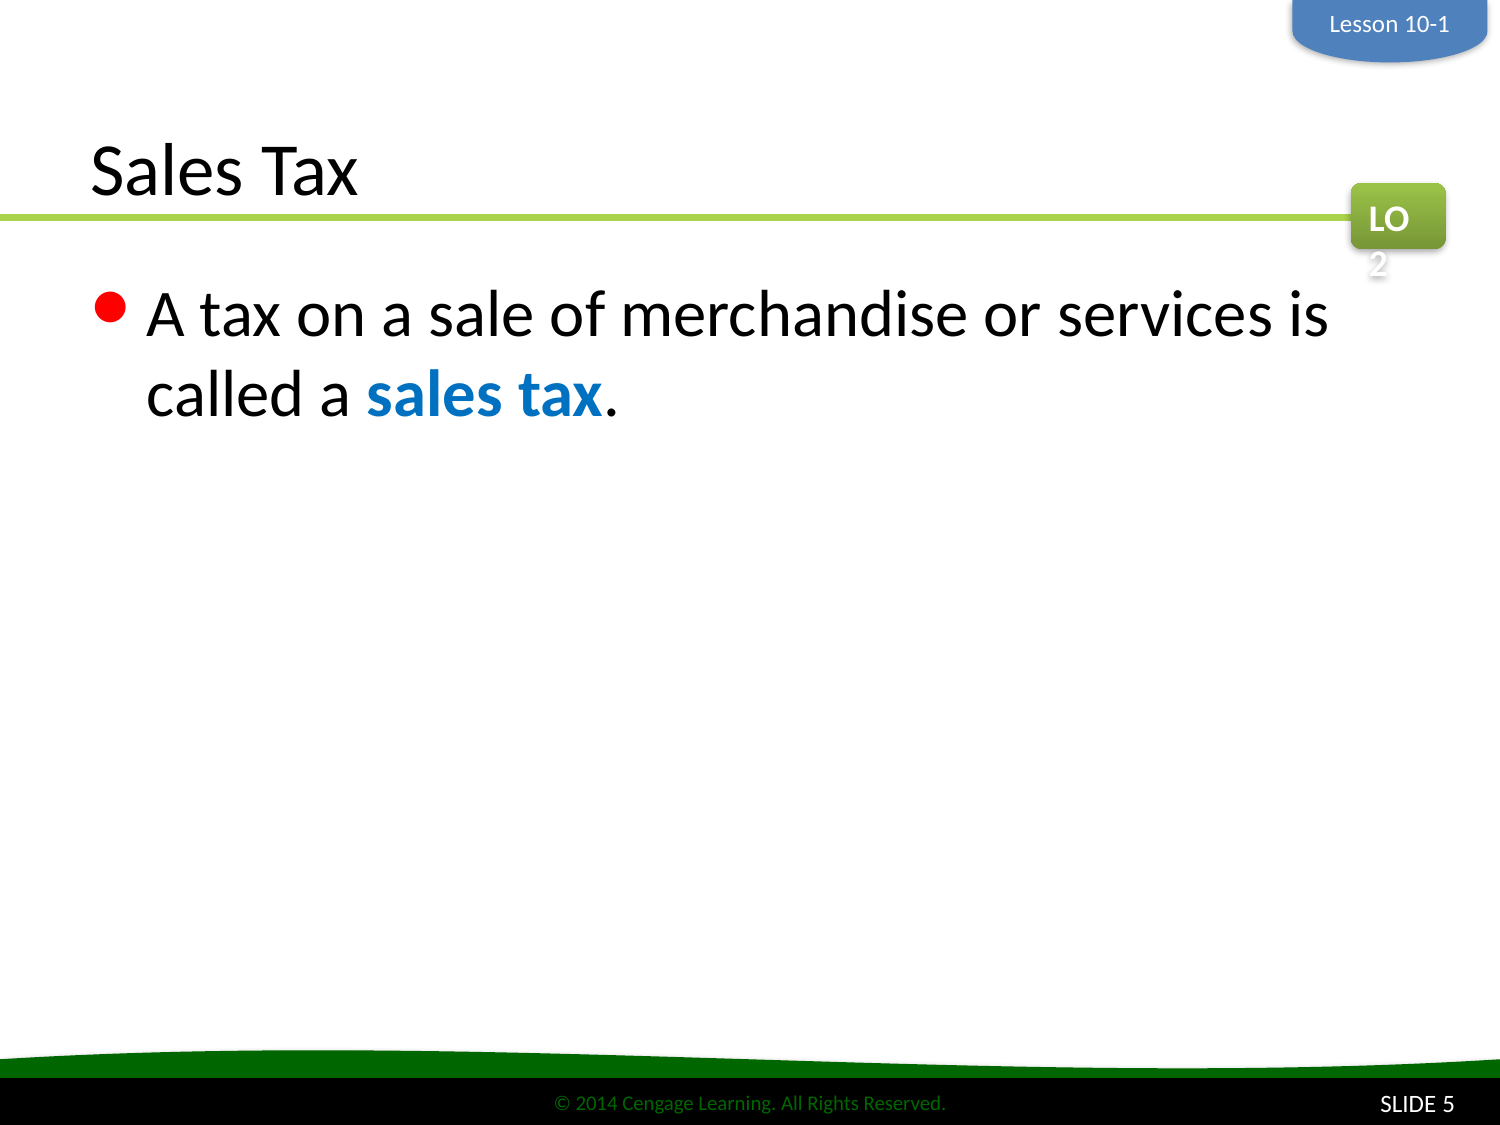

Lesson 10-1

# Sales Tax
LO2
A tax on a sale of merchandise or services is called a sales tax.
SLIDE 5